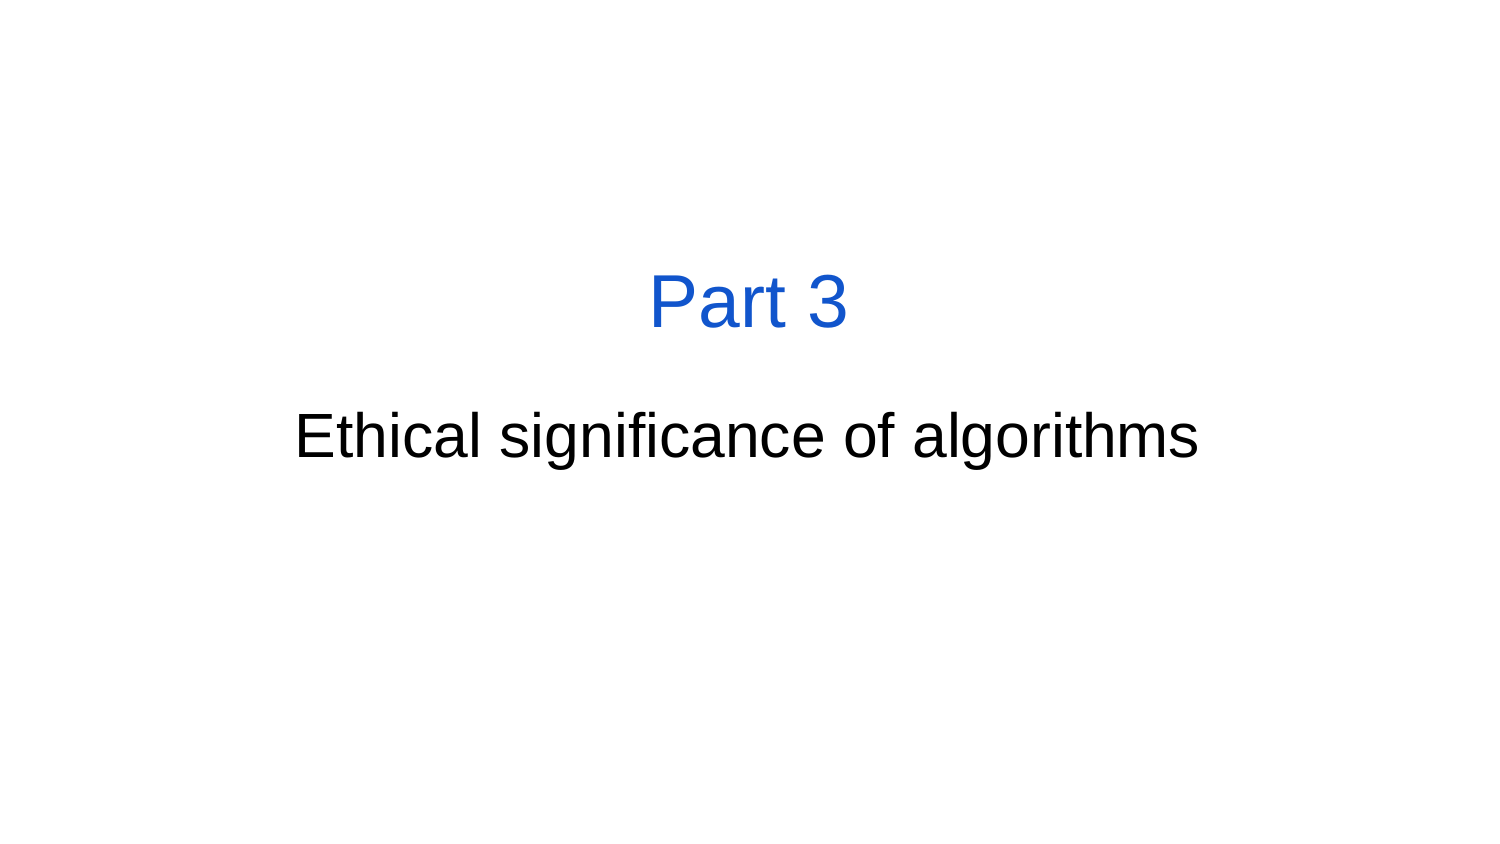

# Part 3
Ethical significance of algorithms